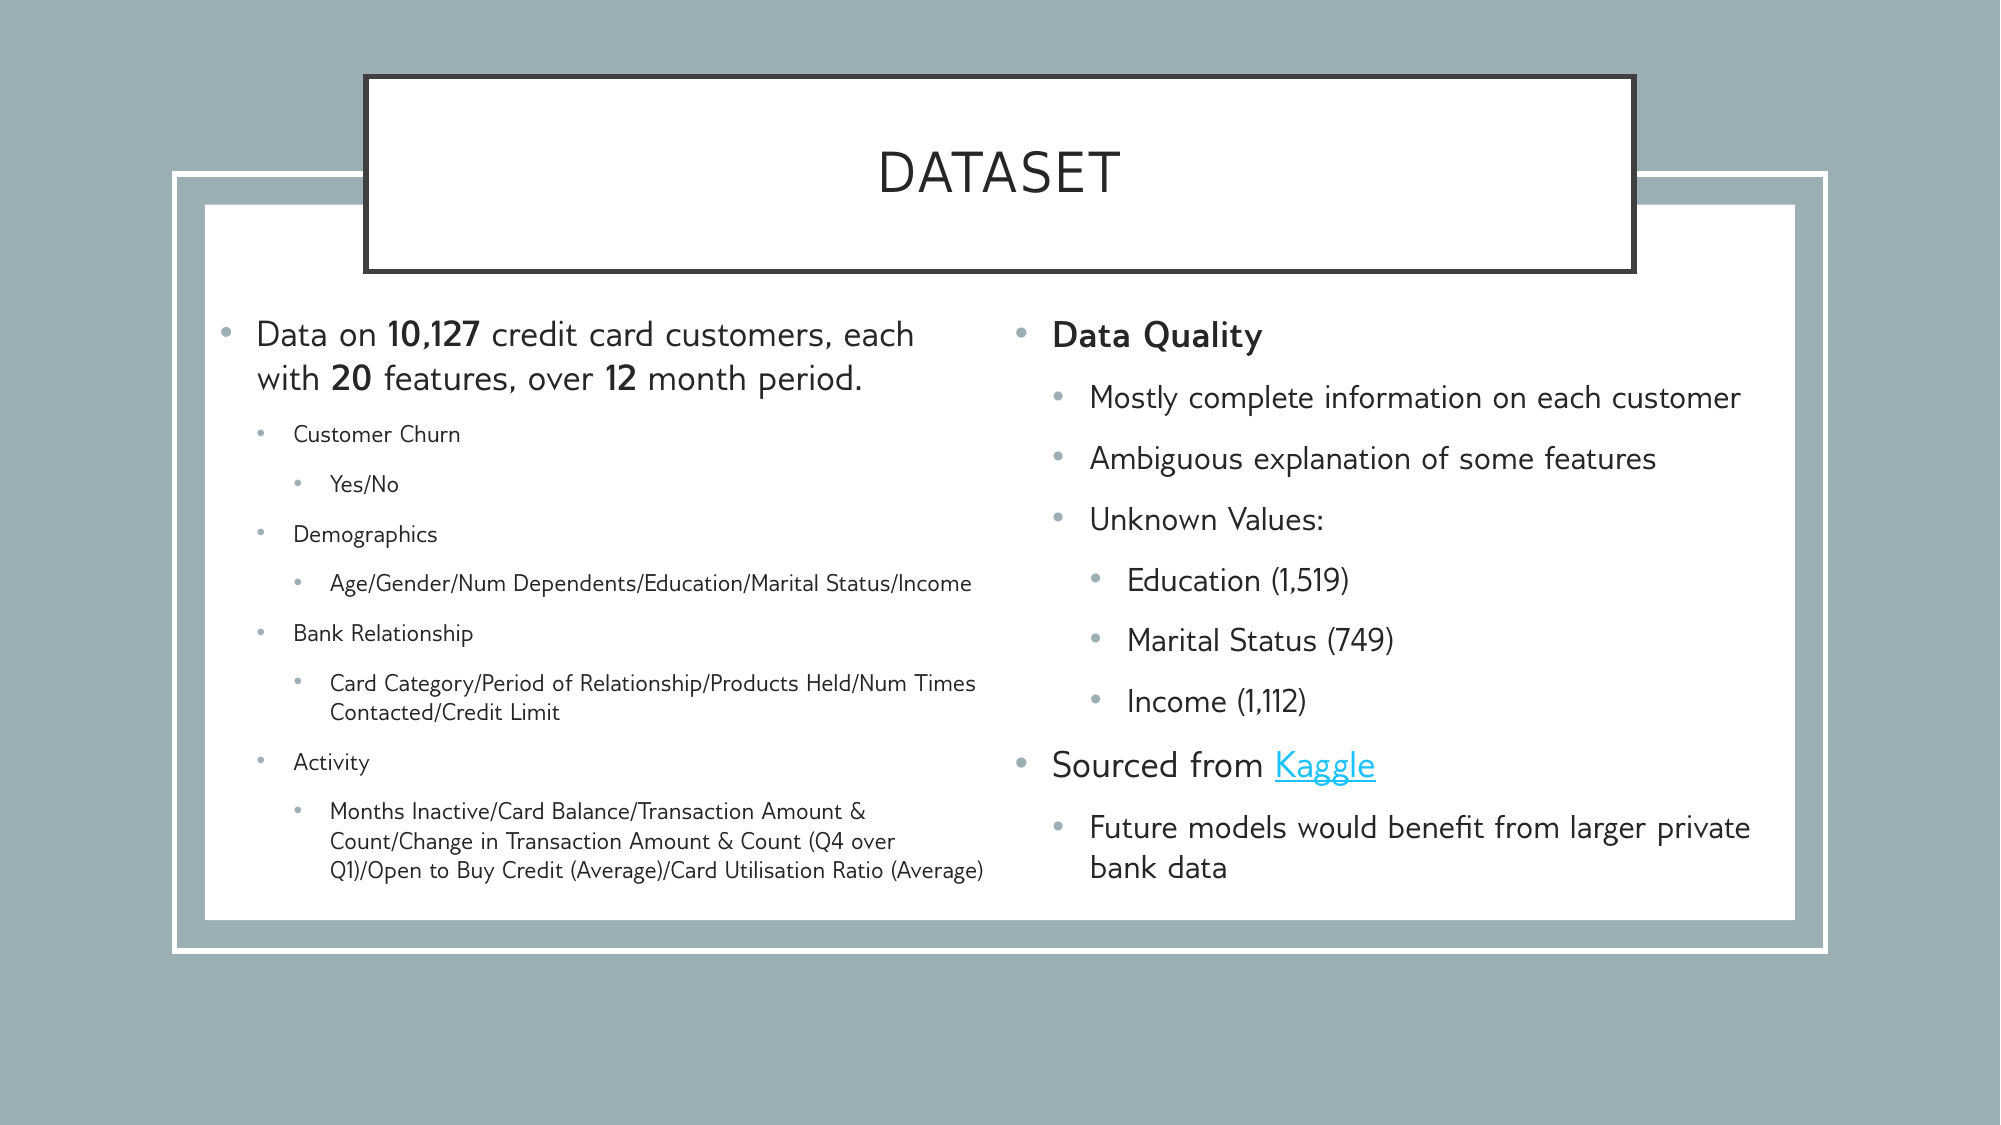

# Dataset

Data Quality
Mostly complete information on each customer
Ambiguous explanation of some features
Unknown Values:
Education (1,519)
Marital Status (749)
Income (1,112)
Sourced from Kaggle
Future models would benefit from larger private bank data

Data on 10,127 credit card customers, each with 20 features, over 12 month period.
Customer Churn
Yes/No
Demographics
Age/Gender/Num Dependents/Education/Marital Status/Income
Bank Relationship
Card Category/Period of Relationship/Products Held/Num Times Contacted/Credit Limit
Activity
Months Inactive/Card Balance/Transaction Amount & Count/Change in Transaction Amount & Count (Q4 over Q1)/Open to Buy Credit (Average)/Card Utilisation Ratio (Average)